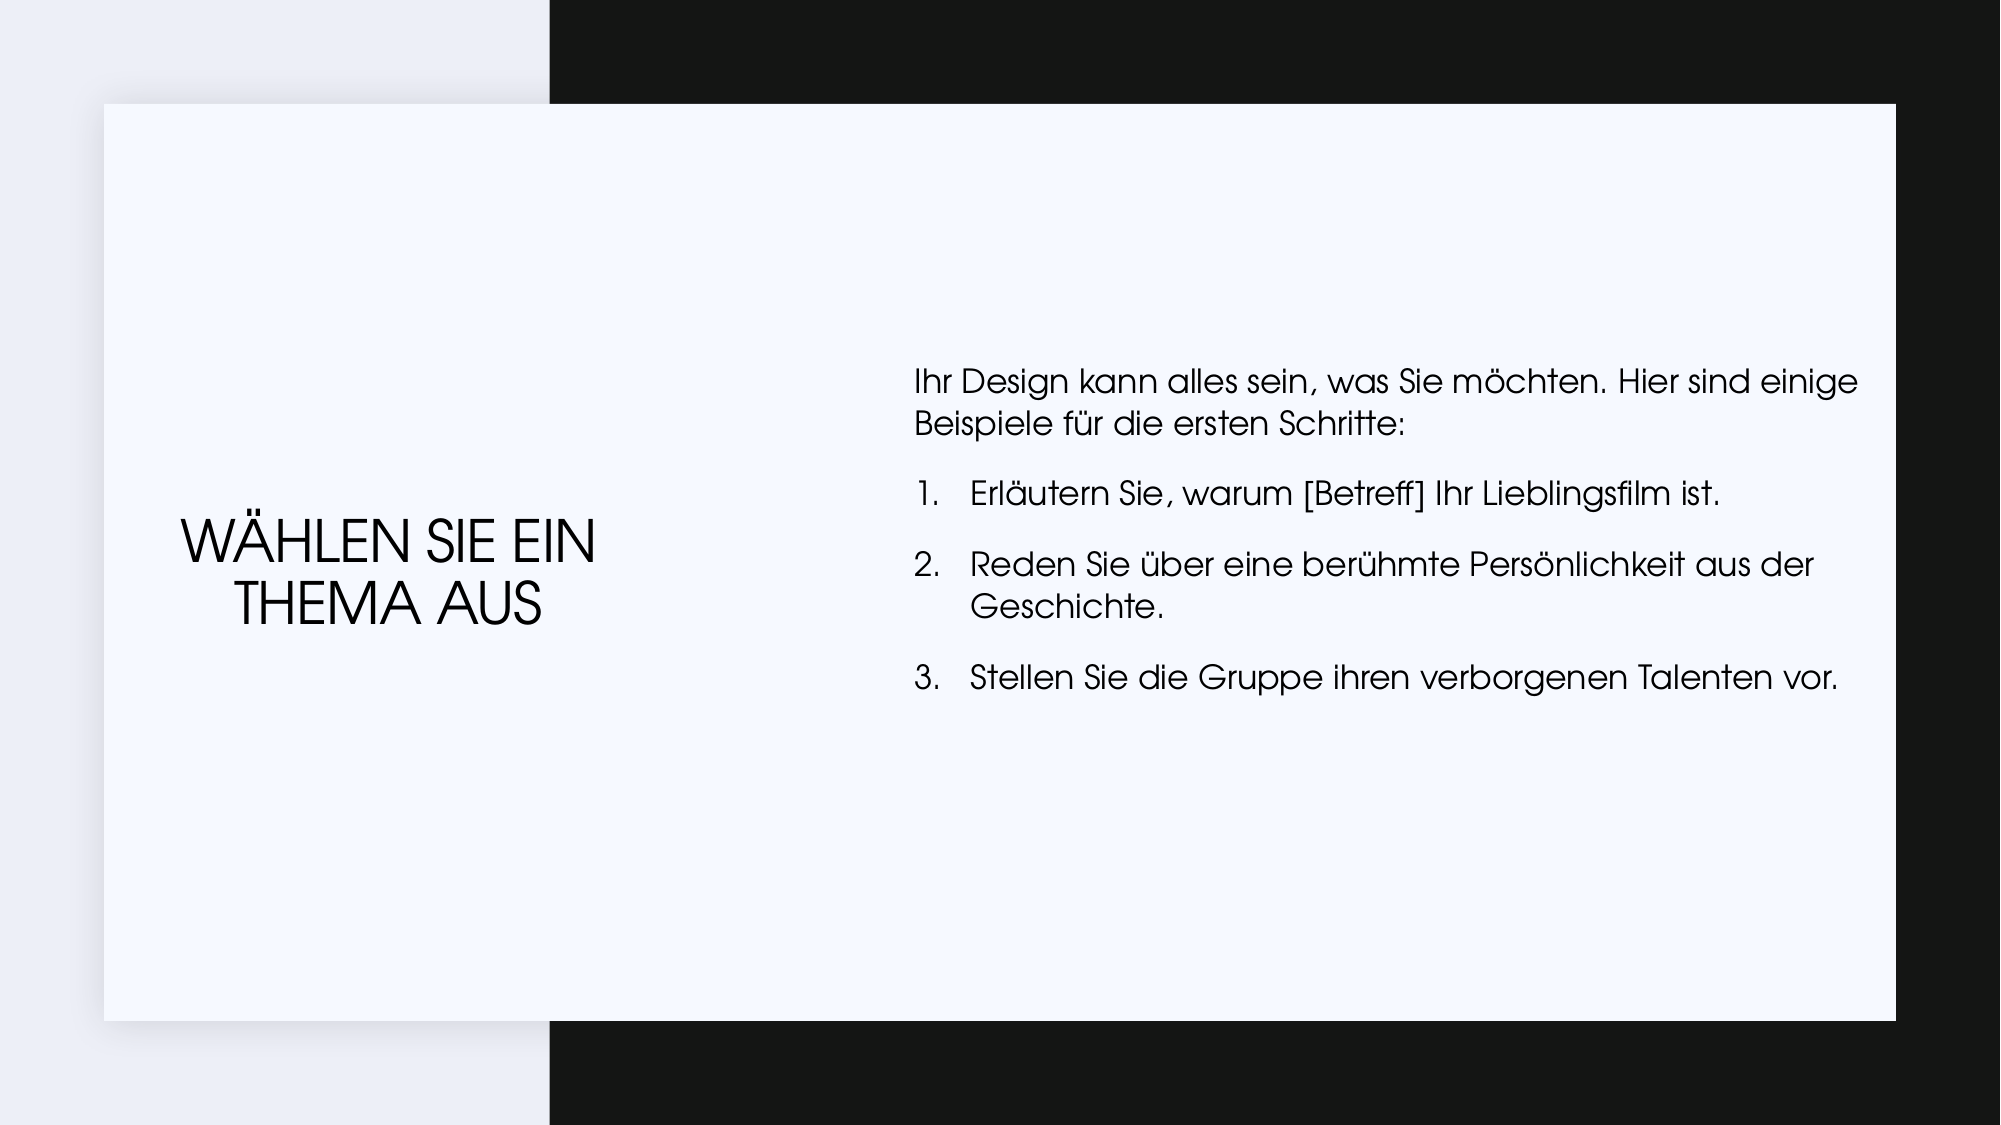

Ihr Design kann alles sein, was Sie möchten. Hier sind einige Beispiele für die ersten Schritte:
Erläutern Sie, warum [Betreff] Ihr Lieblingsfilm ist.
Reden Sie über eine berühmte Persönlichkeit aus der Geschichte.
Stellen Sie die Gruppe ihren verborgenen Talenten vor.

# Wählen Sie ein Thema aus